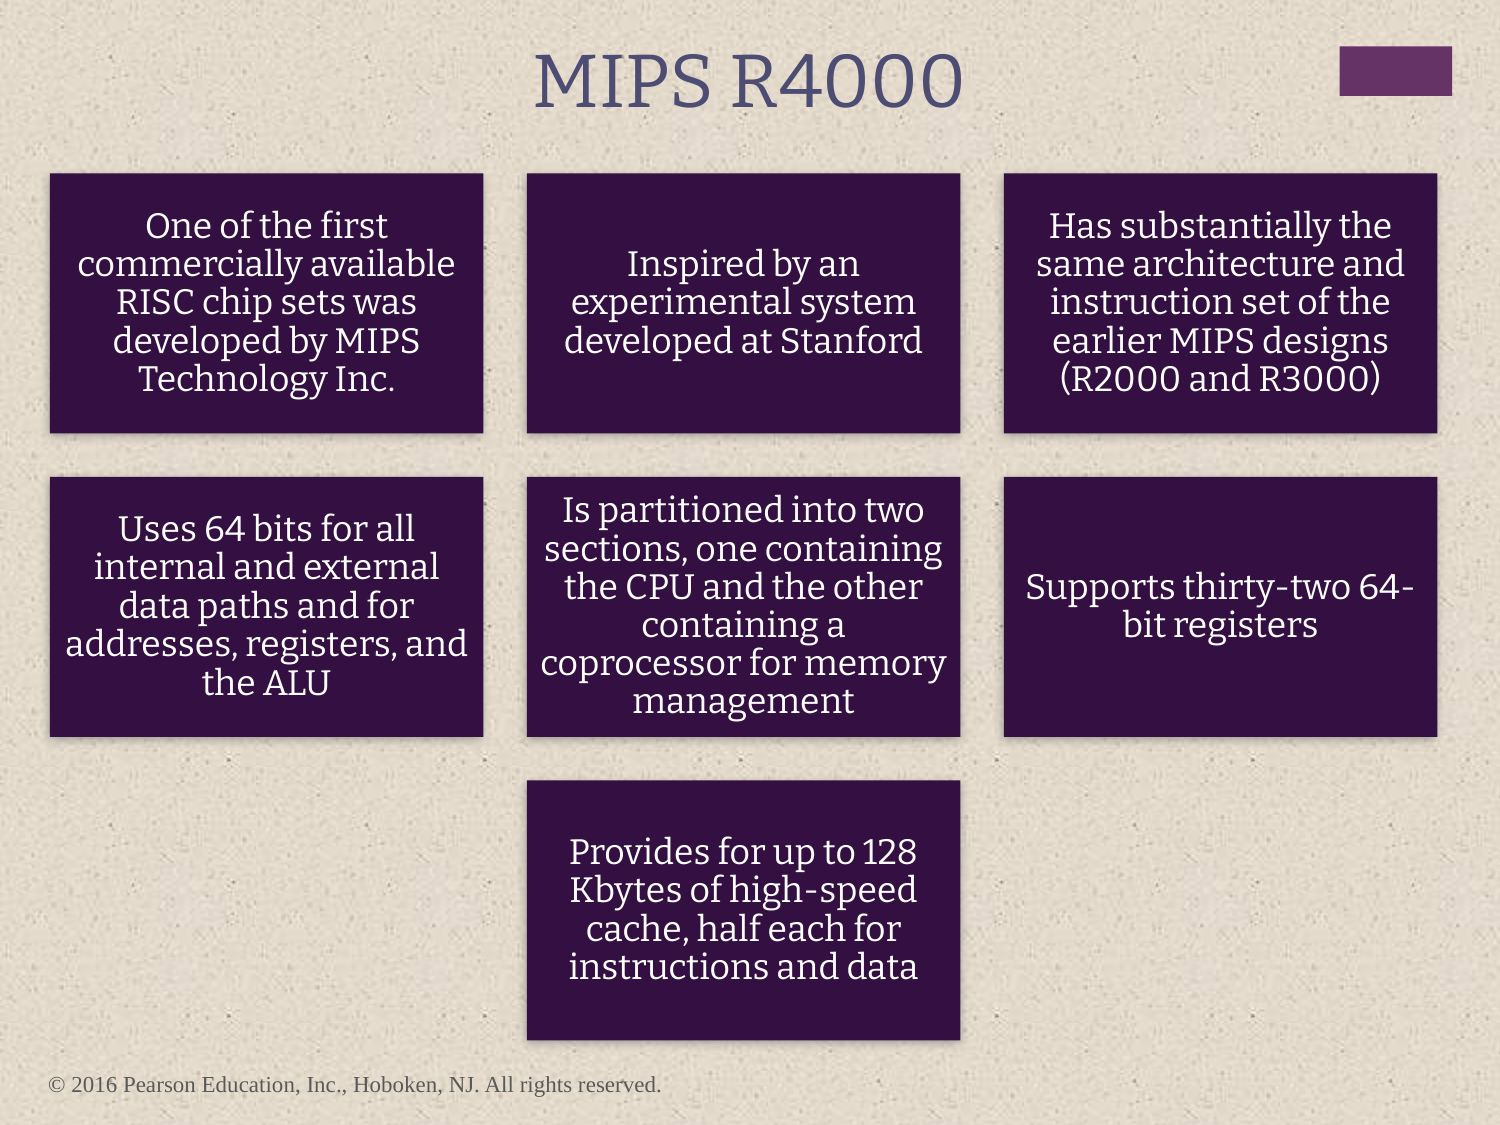

MIPS R4000
One of the first commercially available RISC chip sets was developed by MIPS Technology Inc.
Inspired by an experimental system developed at Stanford
Has substantially the same architecture and instruction set of the earlier MIPS designs (R2000 and R3000)
Uses 64 bits for all internal and external data paths and for addresses, registers, and the ALU
Is partitioned into two sections, one containing the CPU and the other containing a coprocessor for memory management
Supports thirty-two 64-bit registers
Provides for up to 128 Kbytes of high-speed cache, half each for instructions and data
© 2016 Pearson Education, Inc., Hoboken, NJ. All rights reserved.